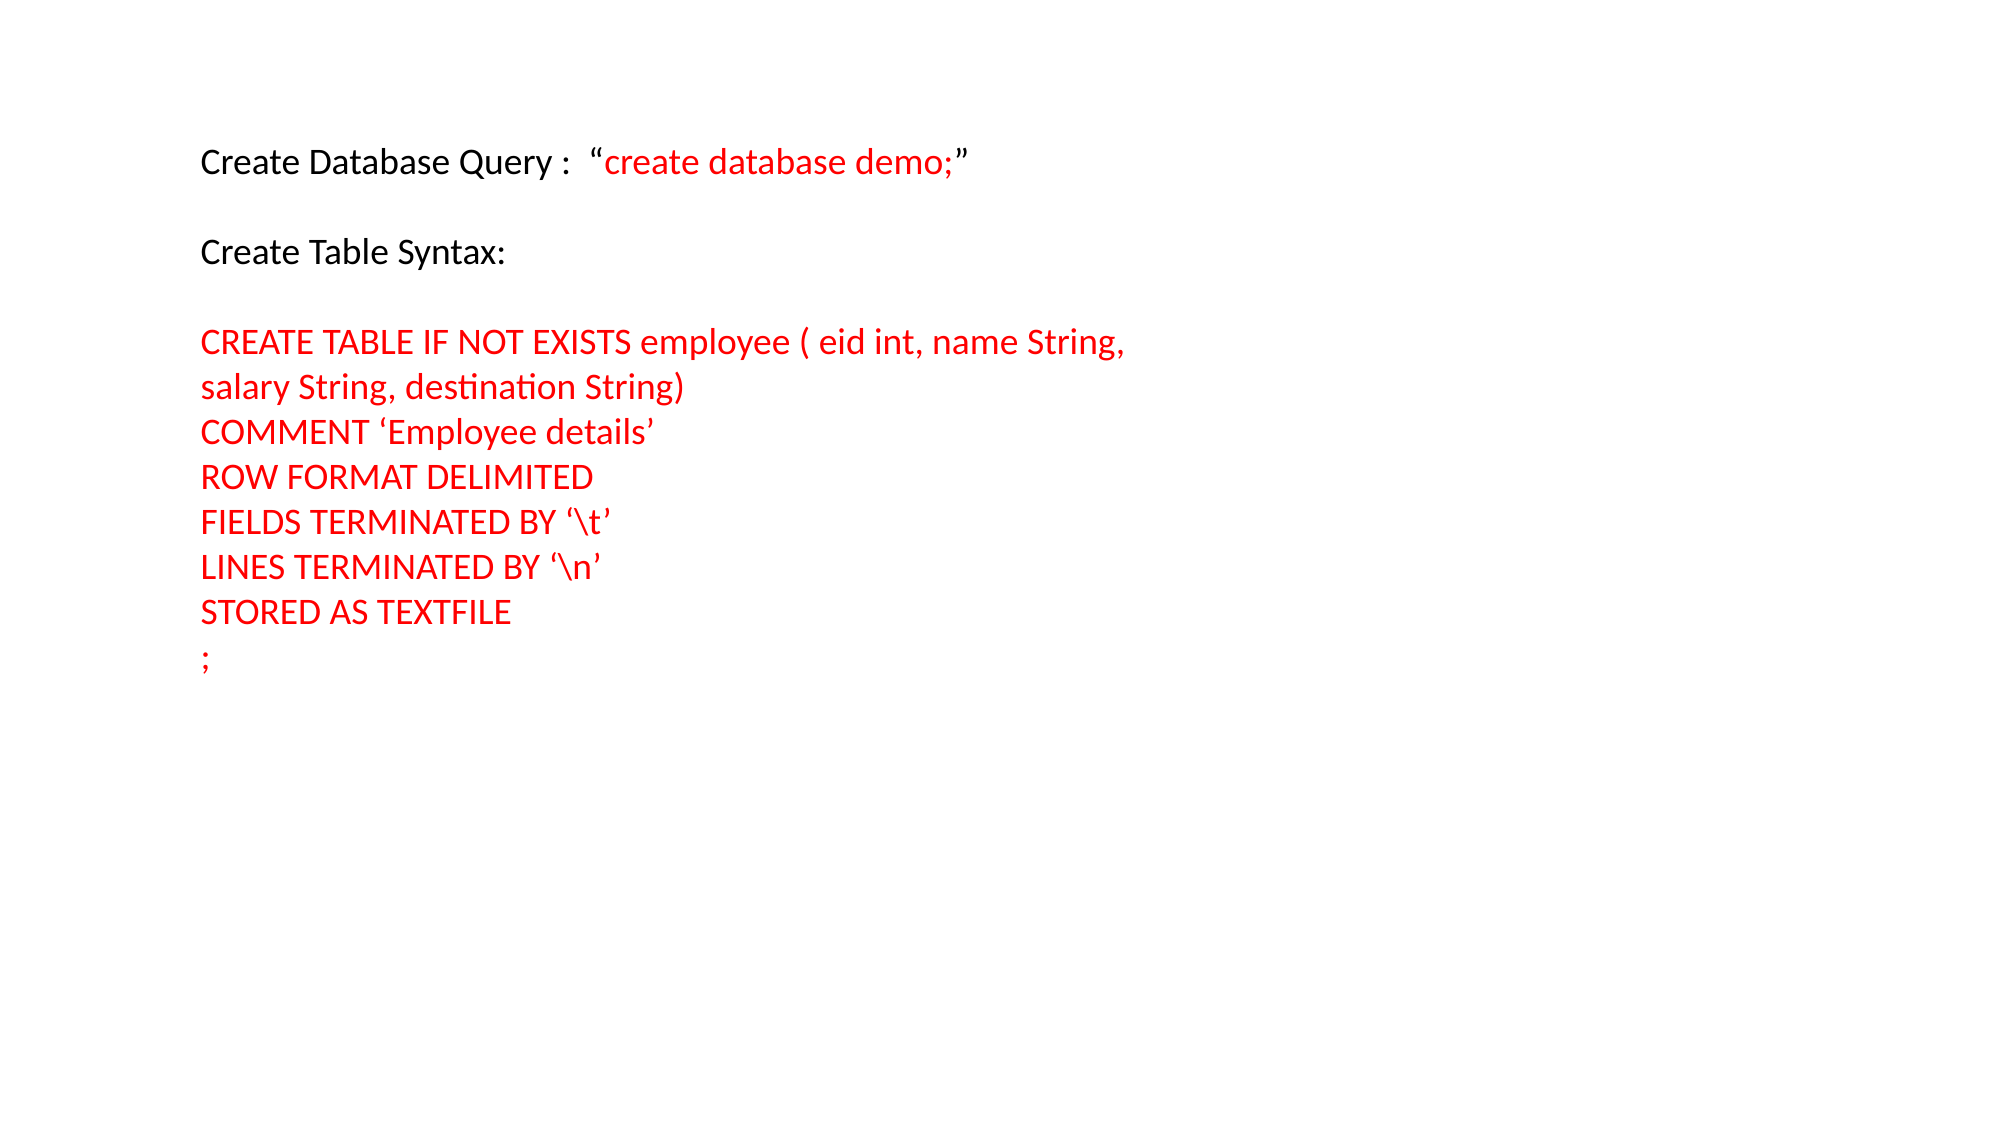

Create Database Query :  “create database demo;”

Create Table Syntax:

CREATE TABLE IF NOT EXISTS employee ( eid int, name String,
salary String, destination String)
COMMENT ‘Employee details’
ROW FORMAT DELIMITED
FIELDS TERMINATED BY ‘\t’
LINES TERMINATED BY ‘\n’
STORED AS TEXTFILE
;